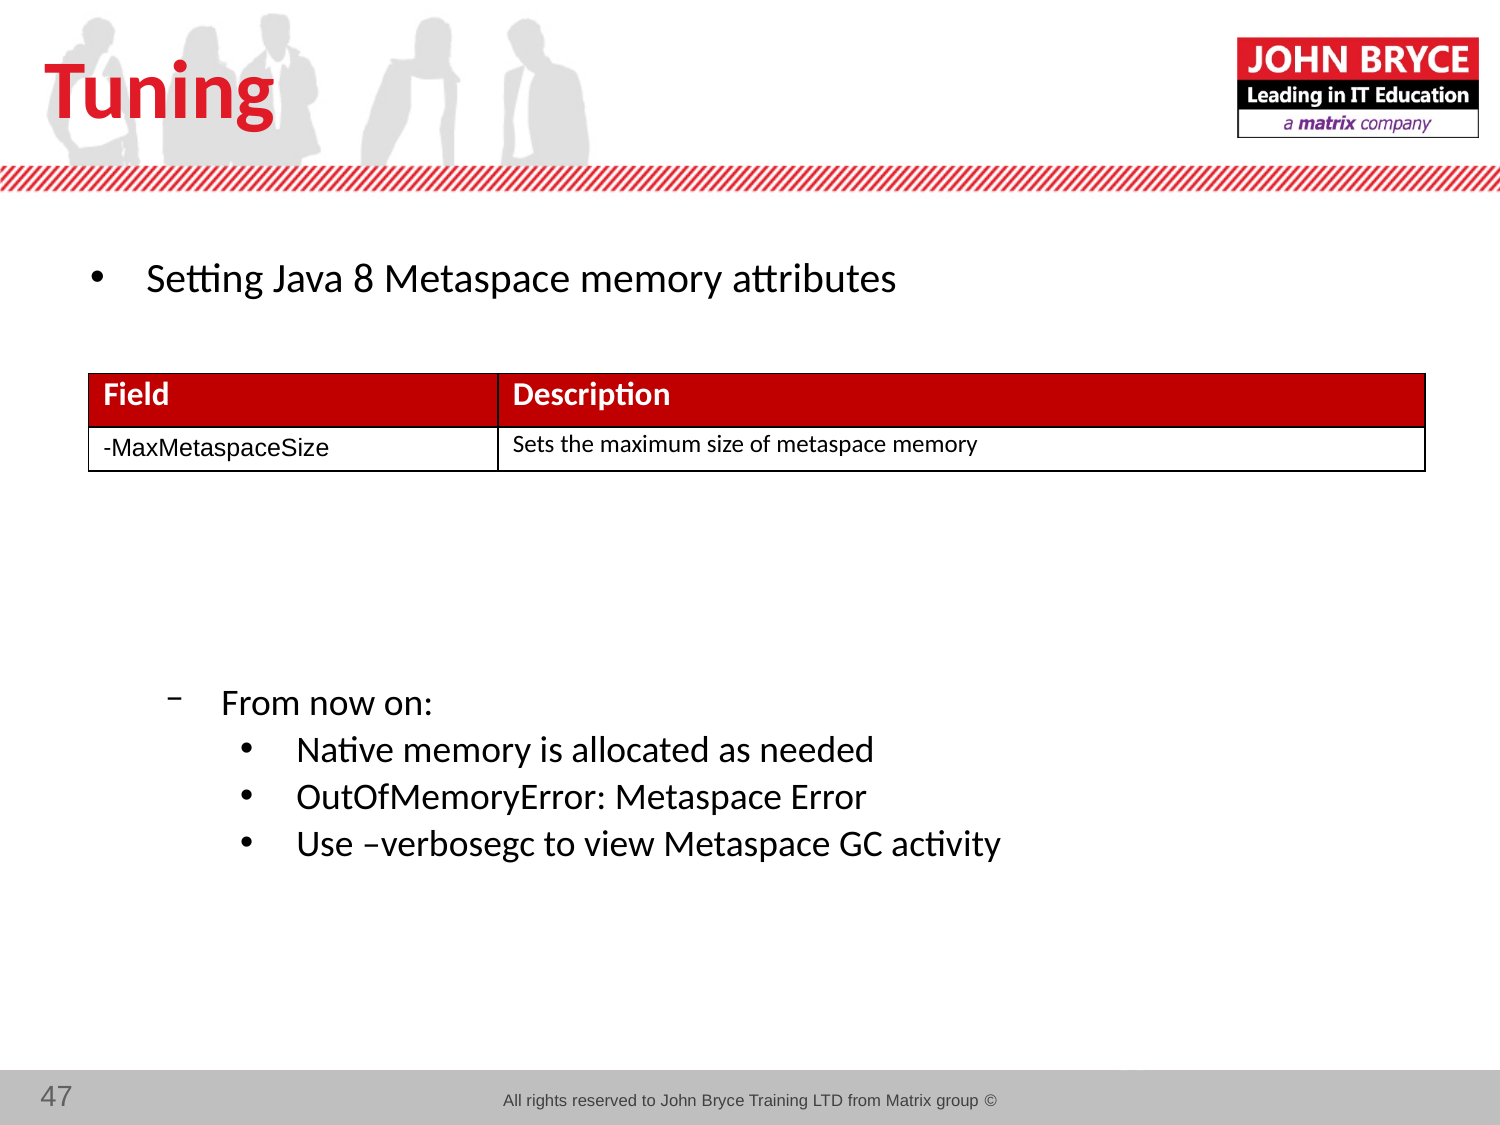

# Tuning
Setting Java 8 Metaspace memory attributes

From now on:
Native memory is allocated as needed
OutOfMemoryError: Metaspace Error
Use –verbosegc to view Metaspace GC activity

| Field | Description |
| --- | --- |
| -MaxMetaspaceSize | Sets the maximum size of metaspace memory |